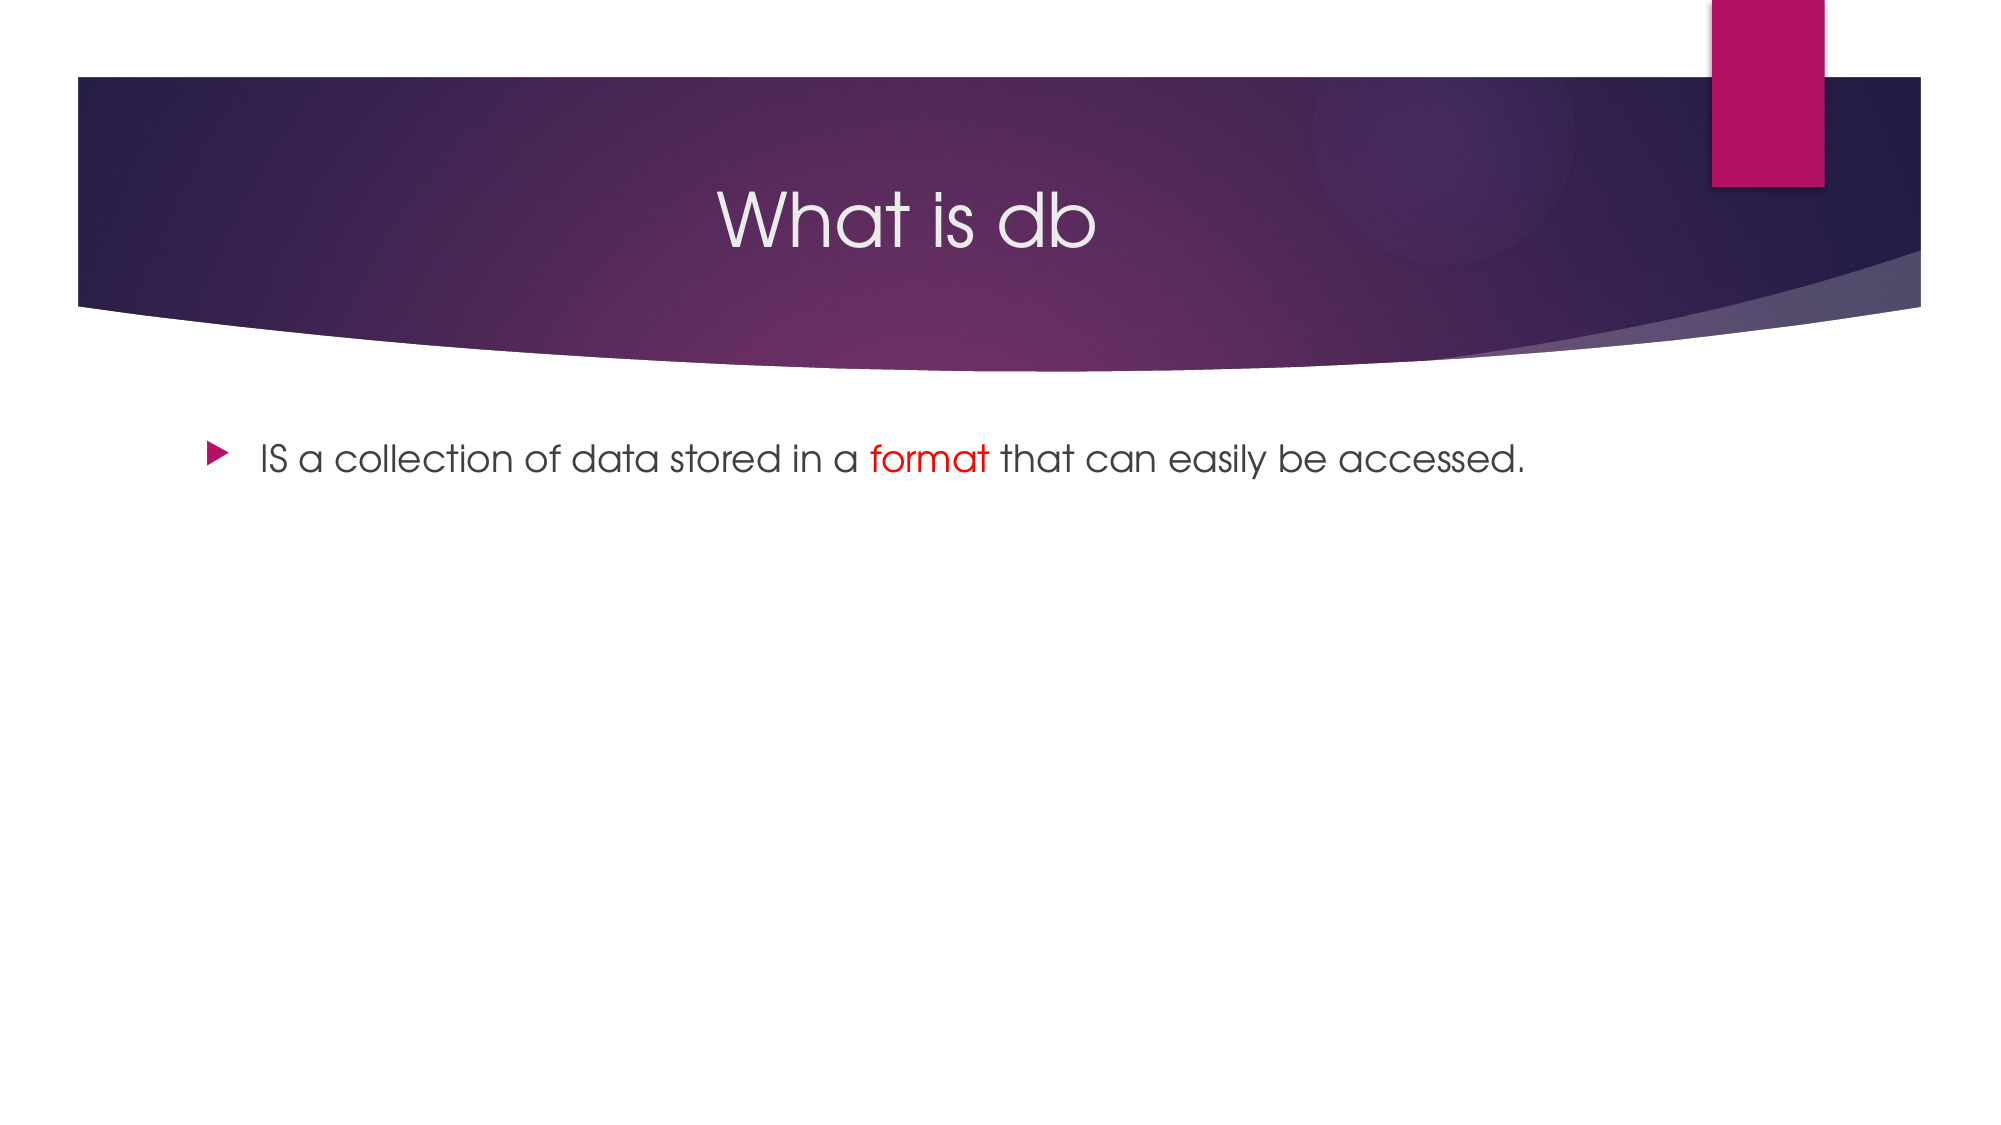

# What is db
IS a collection of data stored in a format that can easily be accessed.